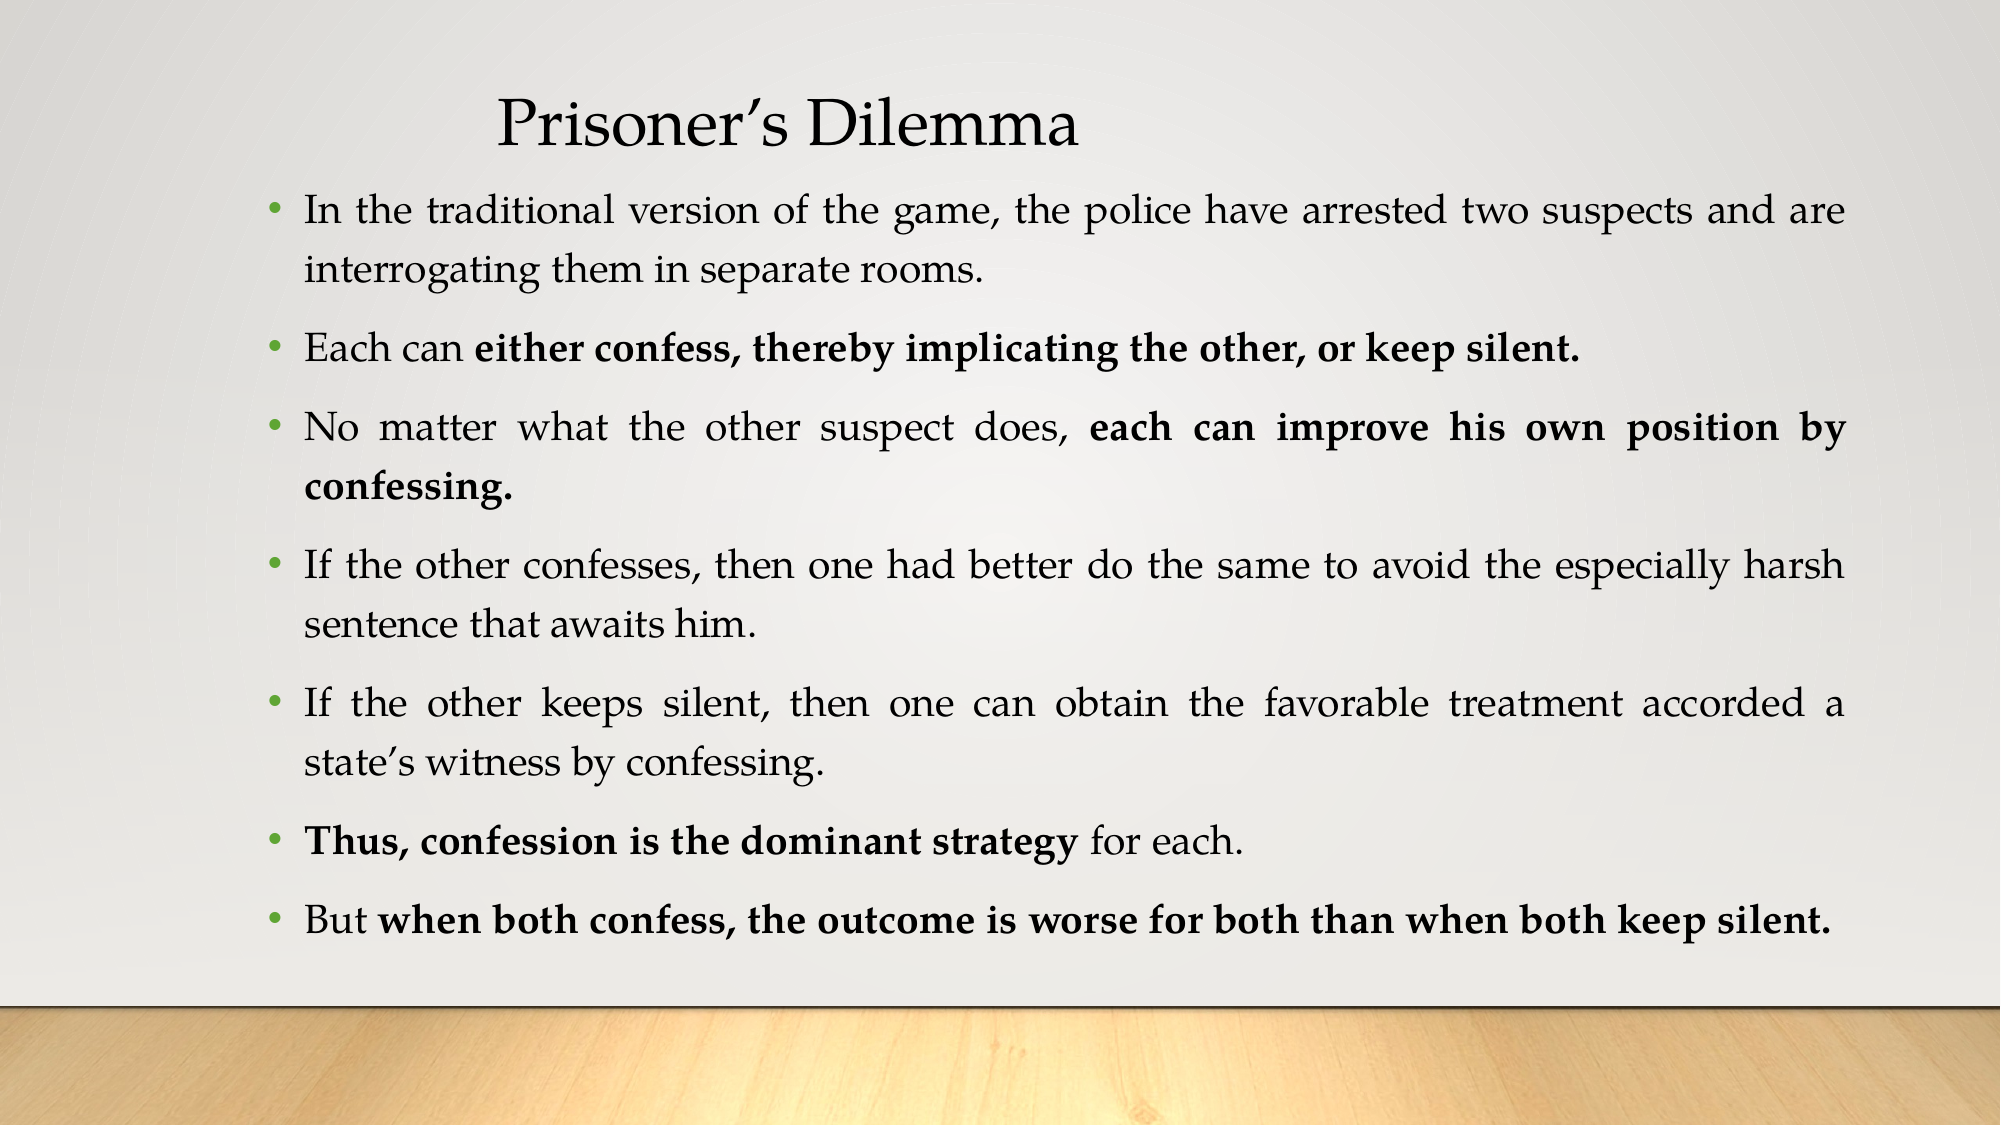

Prisoner’s Dilemma
In the traditional version of the game, the police have arrested two suspects and are interrogating them in separate rooms.
Each can either confess, thereby implicating the other, or keep silent.
No matter what the other suspect does, each can improve his own position by confessing.
If the other confesses, then one had better do the same to avoid the especially harsh sentence that awaits him.
If the other keeps silent, then one can obtain the favorable treatment accorded a state’s witness by confessing.
Thus, confession is the dominant strategy for each.
But when both confess, the outcome is worse for both than when both keep silent.